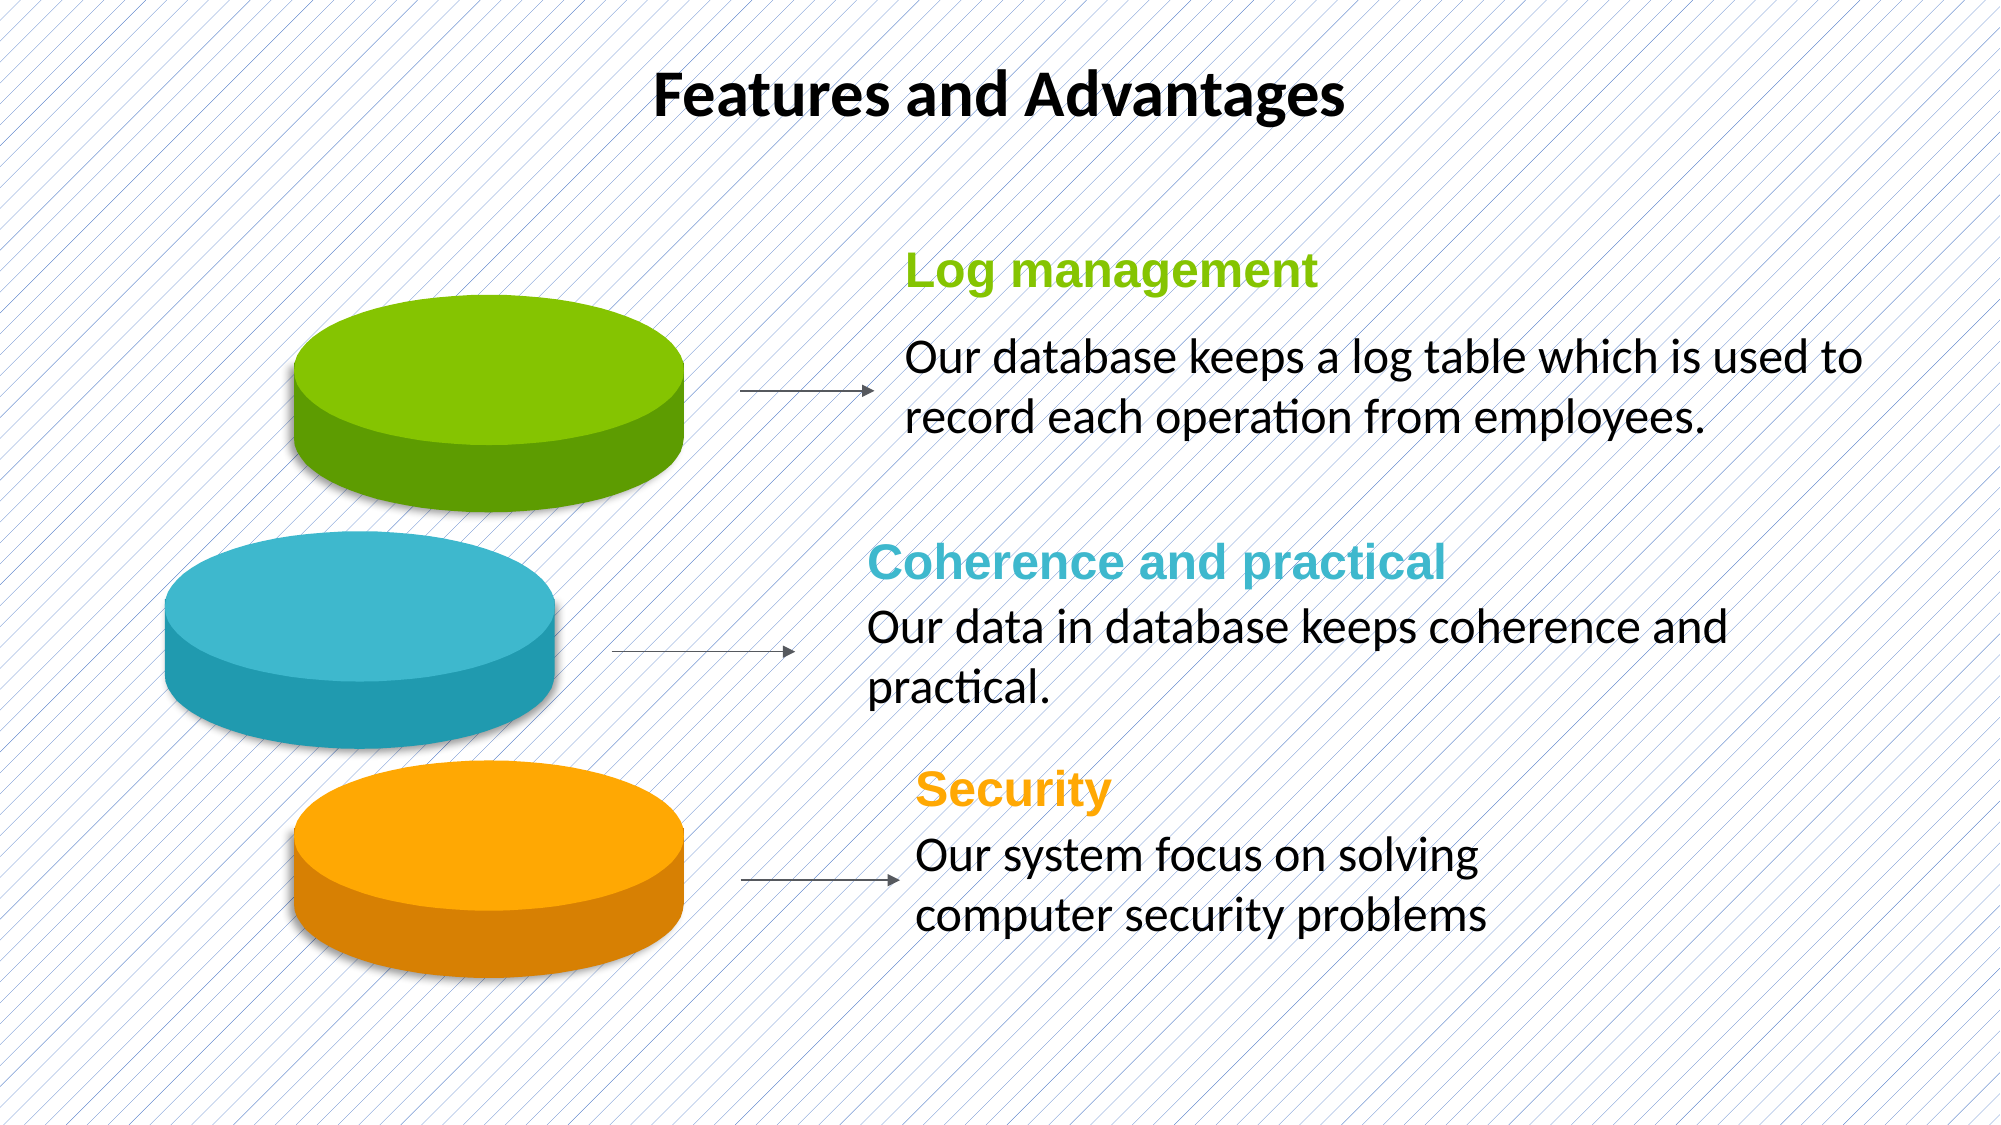

Features and Advantages

Log management

Our database keeps a log table which is used to record each operation from employees.
Coherence and practical

Our data in database keeps coherence and practical.
Security
Our system focus on solving computer security problems